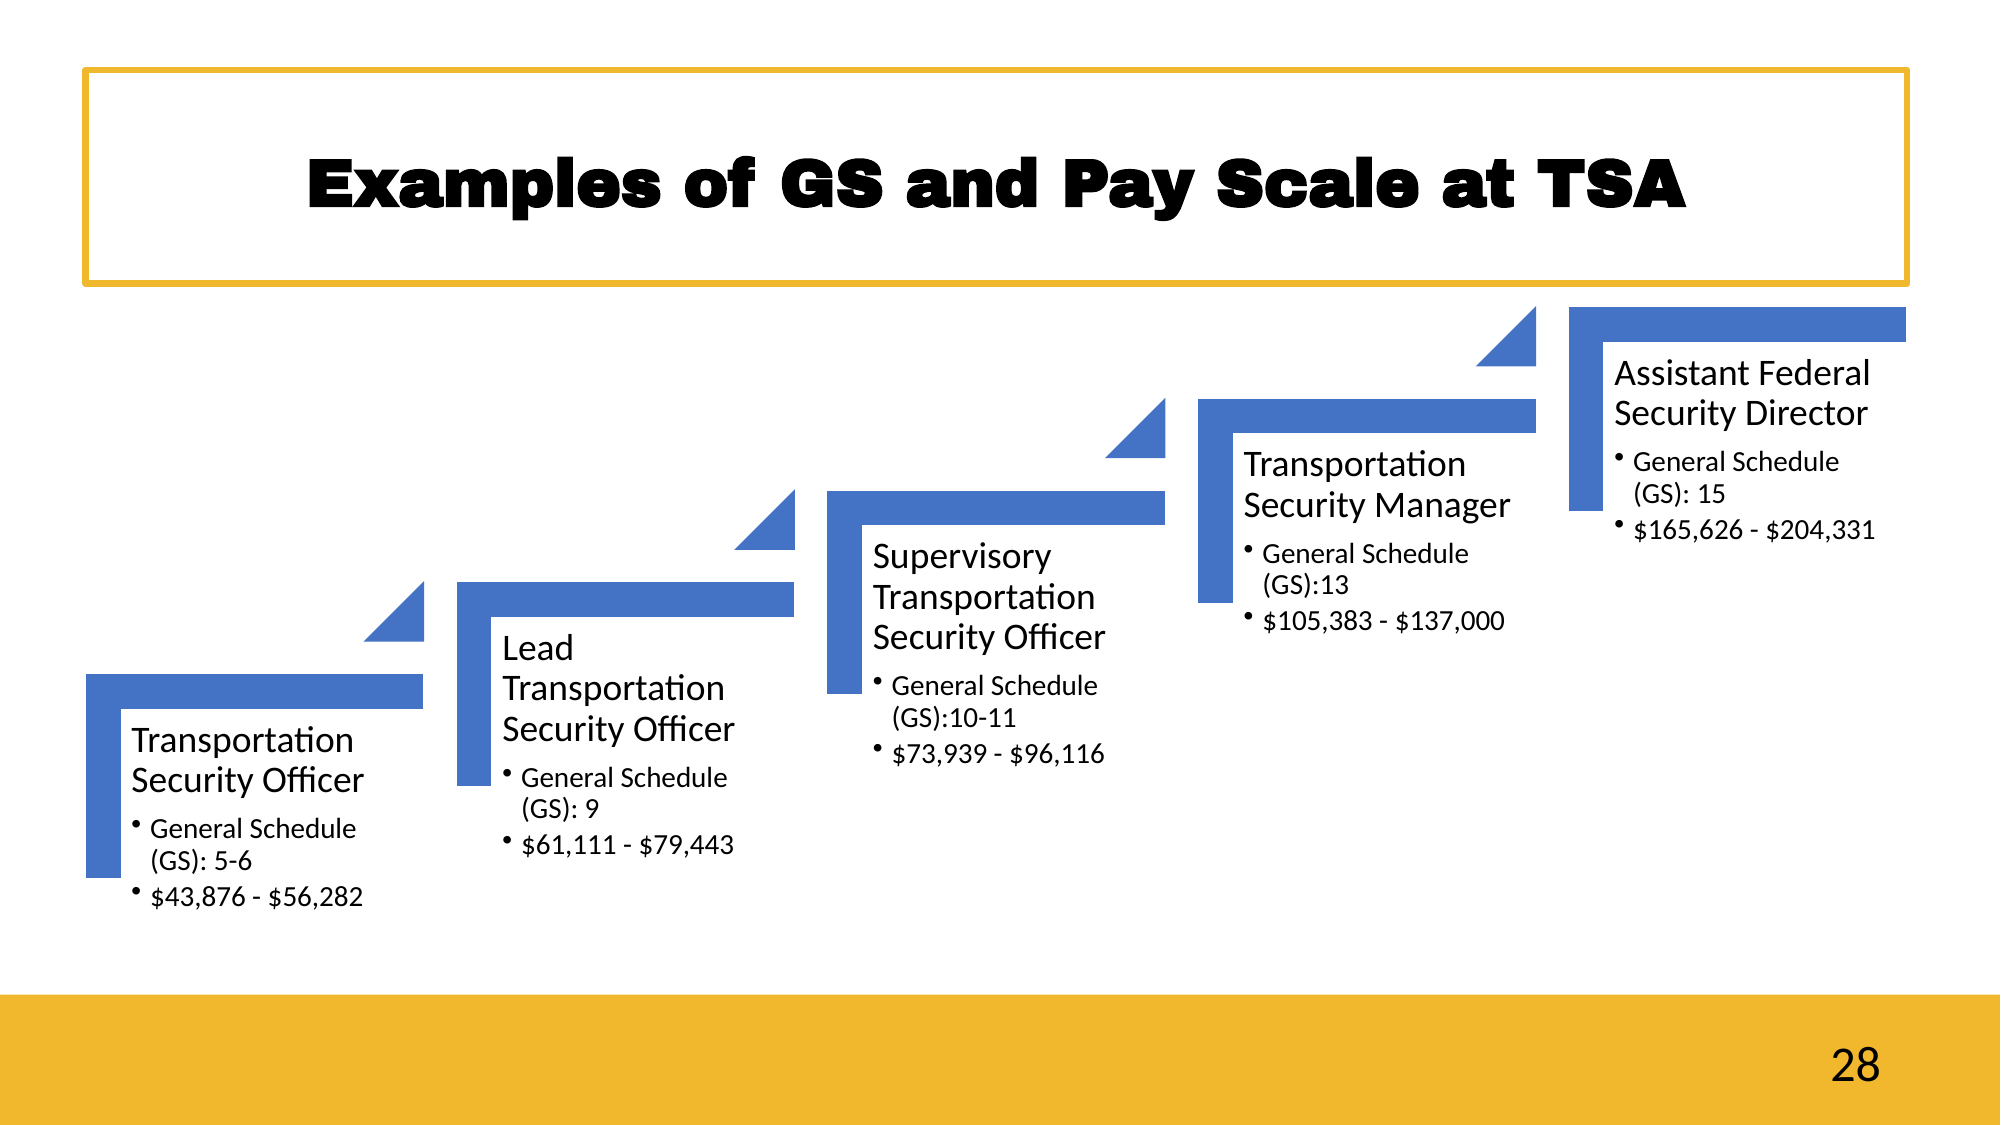

Examples of GS and Pay Scale at TSA
Transportation Security Officer
General Schedule (GS): 5-6
$43,876 - $56,282
Lead Transportation Security Officer
General Schedule (GS): 9
$61,111 - $79,443
Supervisory Transportation Security Officer
General Schedule (GS):10-11
$73,939 - $96,116
Transportation Security Manager
General Schedule (GS):13
$105,383 - $137,000
Assistant Federal Security Director
General Schedule (GS): 15
$165,626 - $204,331